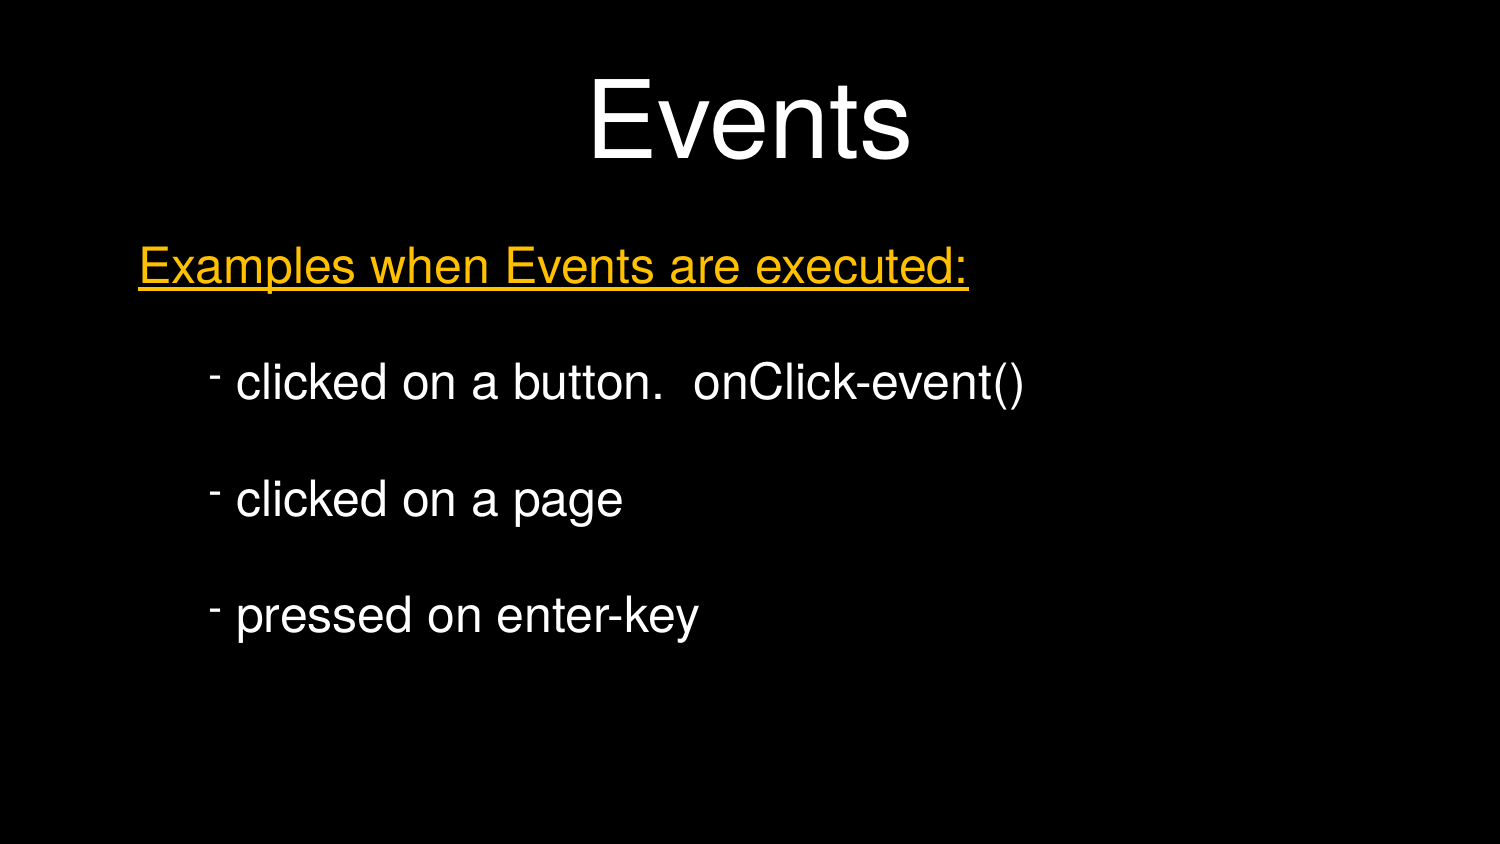

# Events
Examples when Events are executed:
clicked on a button.  onClick-event()
clicked on a page
pressed on enter-key